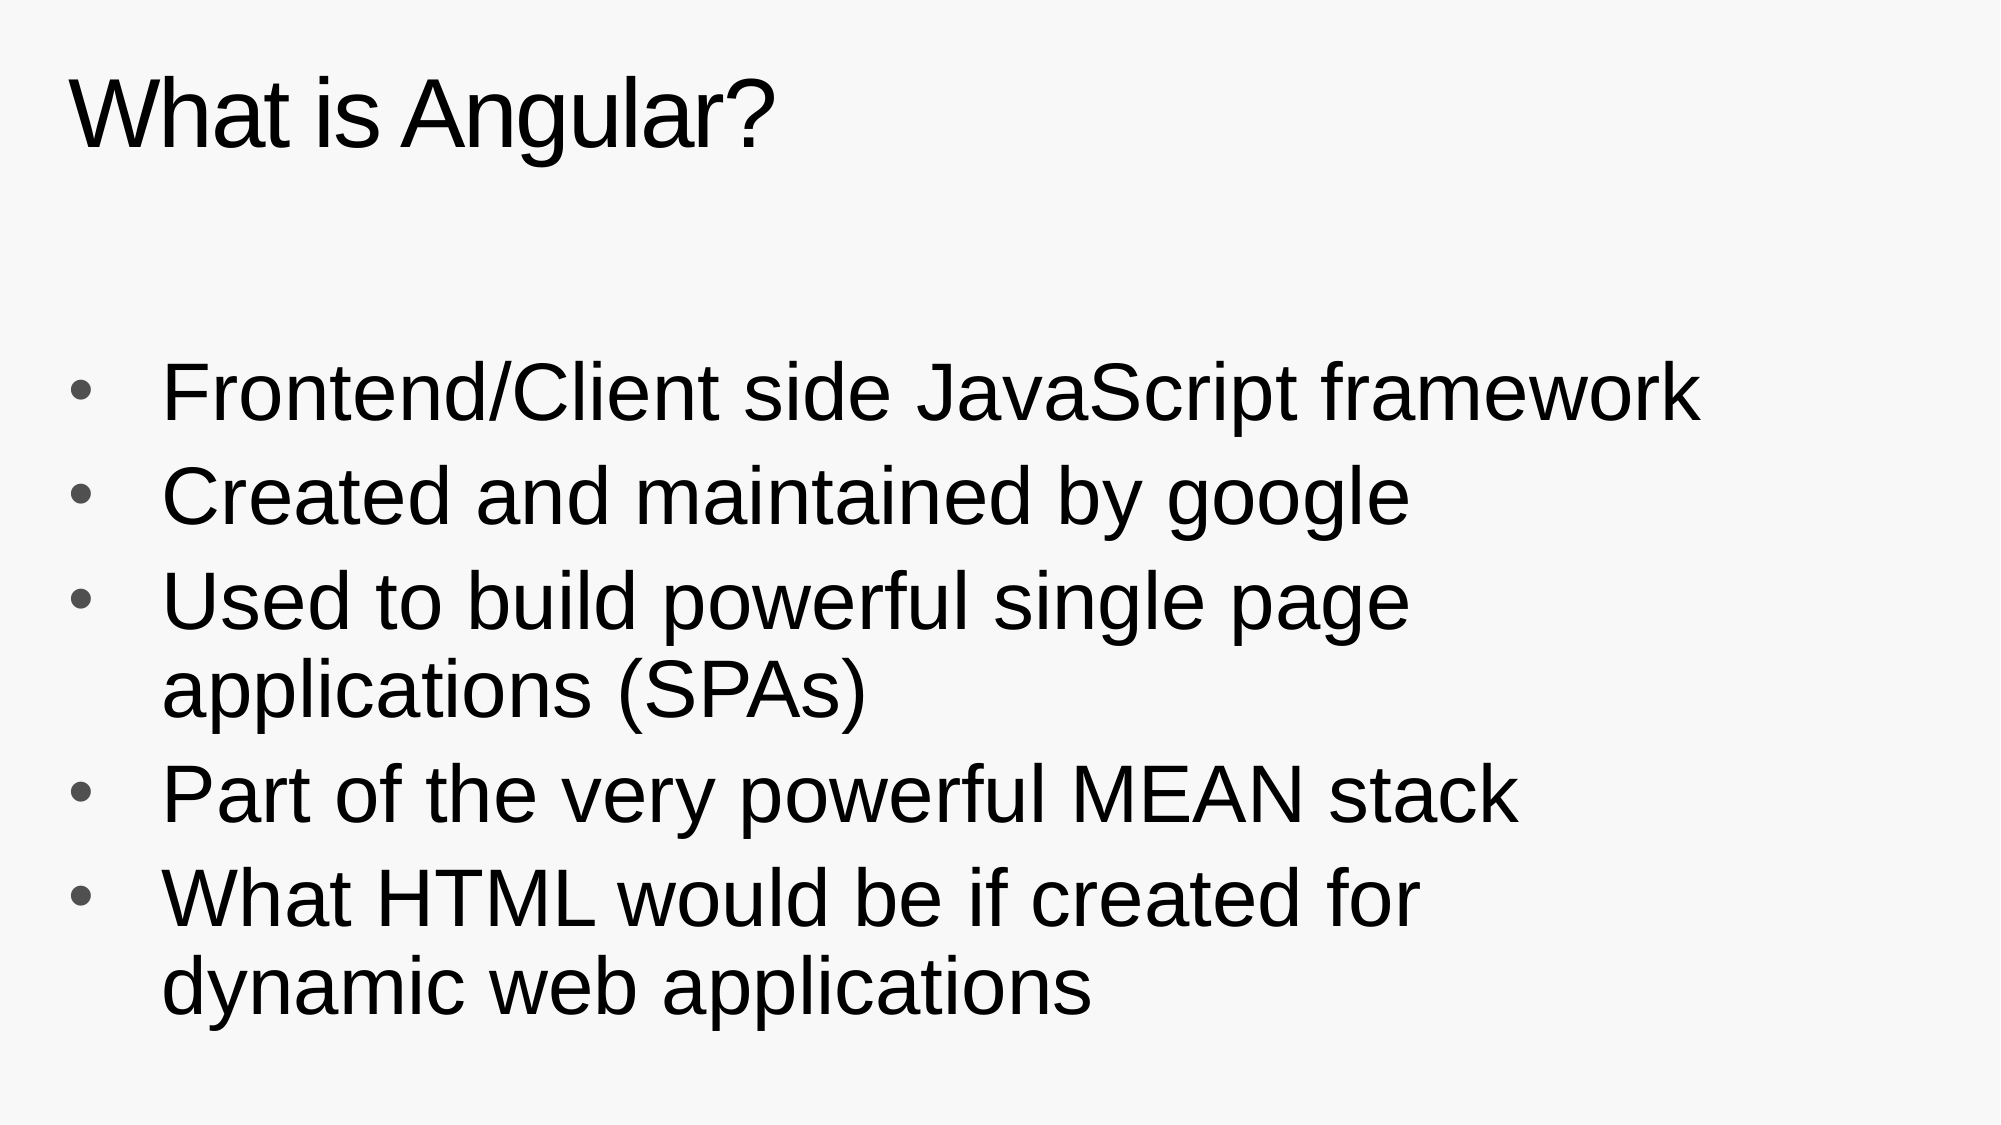

# What is Angular?
Frontend/Client side JavaScript framework
Created and maintained by google
Used to build powerful single page applications (SPAs)
Part of the very powerful MEAN stack
What HTML would be if created for dynamic web applications